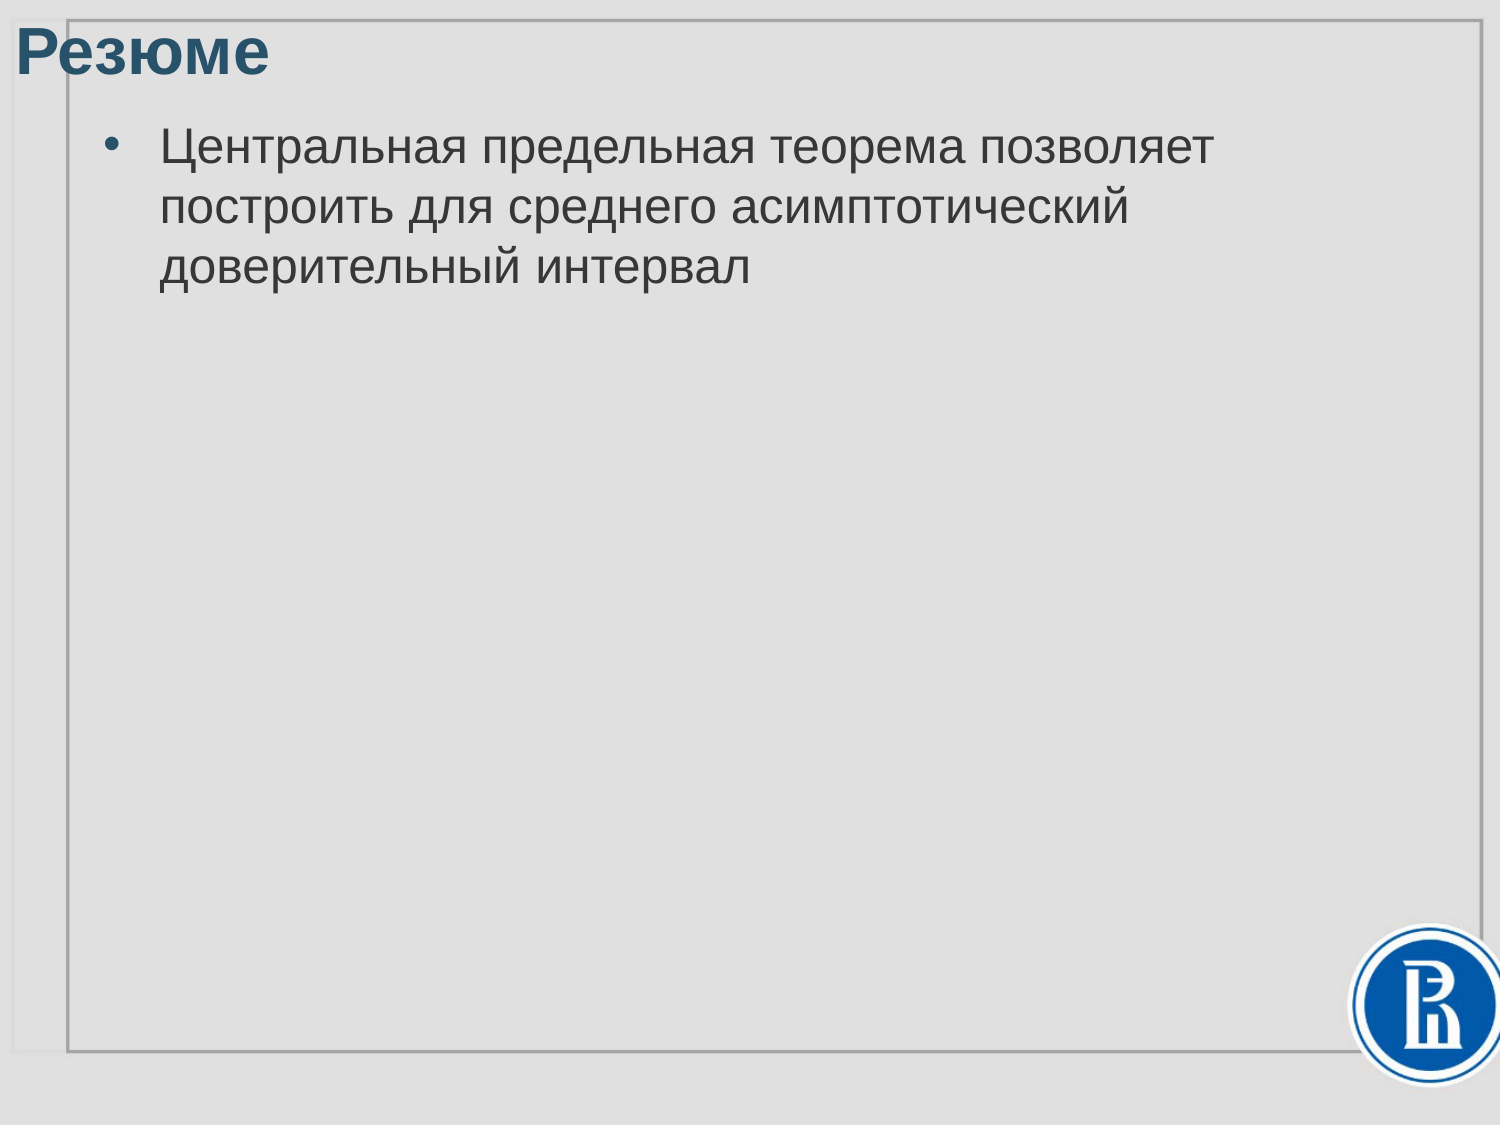

# Резюме
Центральная предельная теорема позволяет построить для среднего асимптотический доверительный интервал